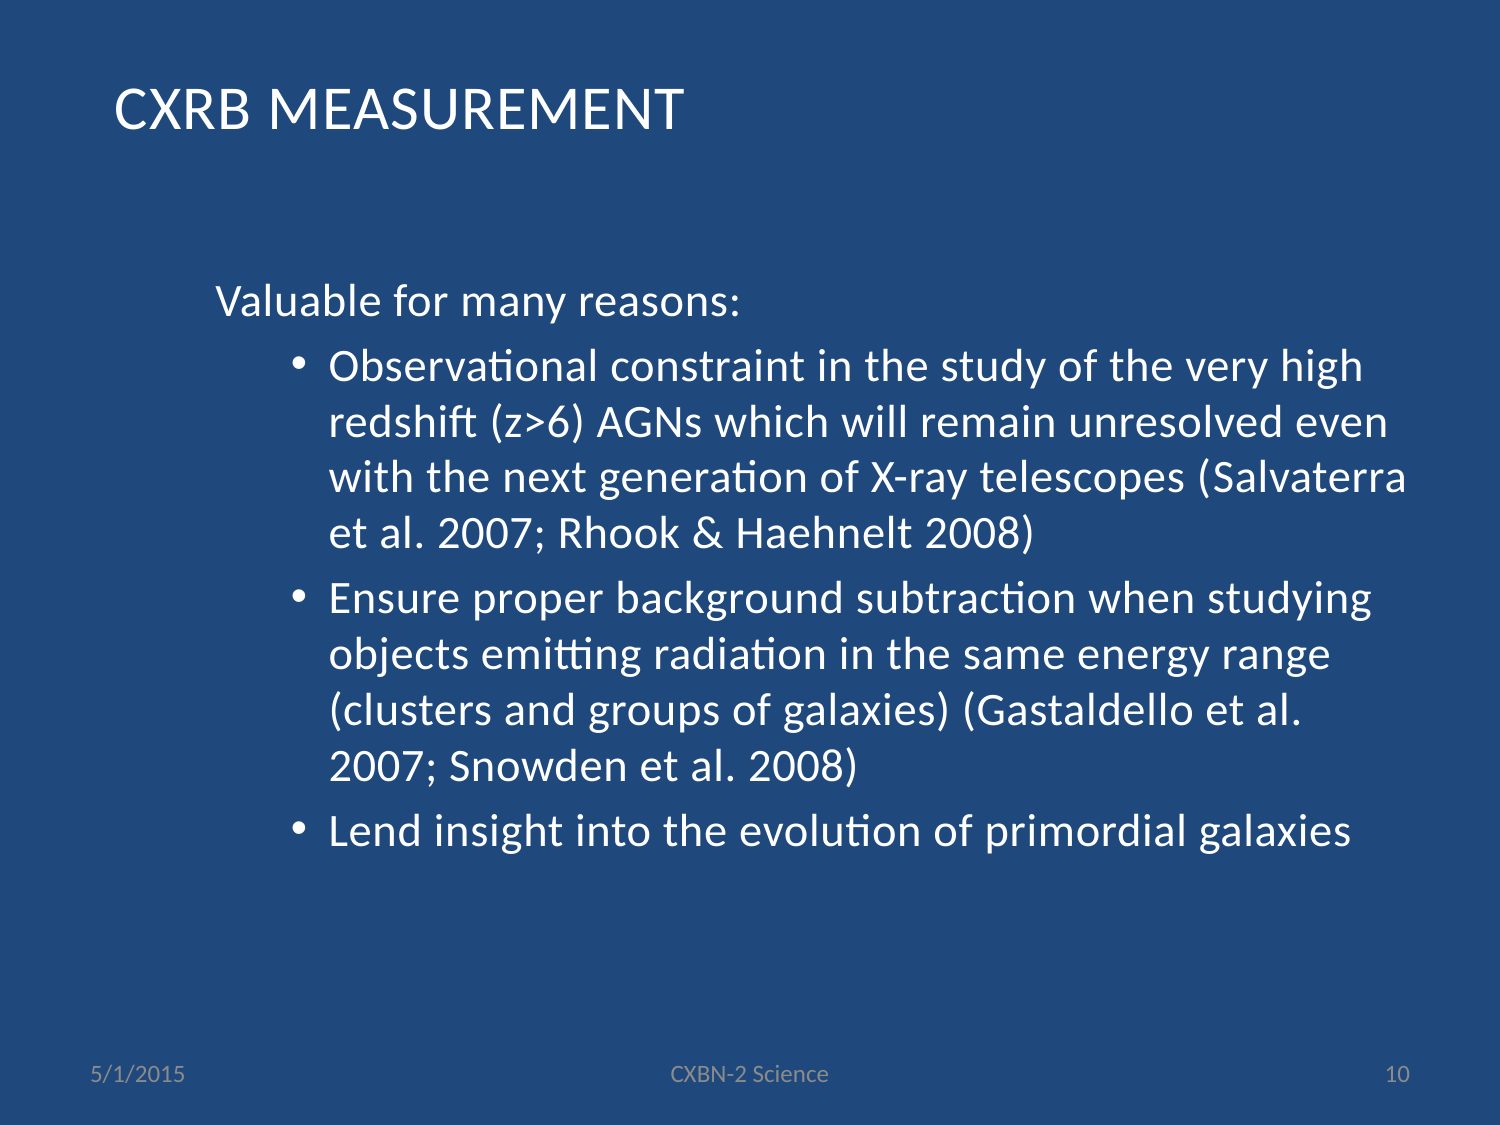

CXRB Measurement

Valuable for many reasons:
Observational constraint in the study of the very high redshift (z>6) AGNs which will remain unresolved even with the next generation of X-ray telescopes (Salvaterra et al. 2007; Rhook & Haehnelt 2008)
Ensure proper background subtraction when studying objects emitting radiation in the same energy range (clusters and groups of galaxies) (Gastaldello et al. 2007; Snowden et al. 2008)
Lend insight into the evolution of primordial galaxies

5/1/2015
CXBN-2 Science
10